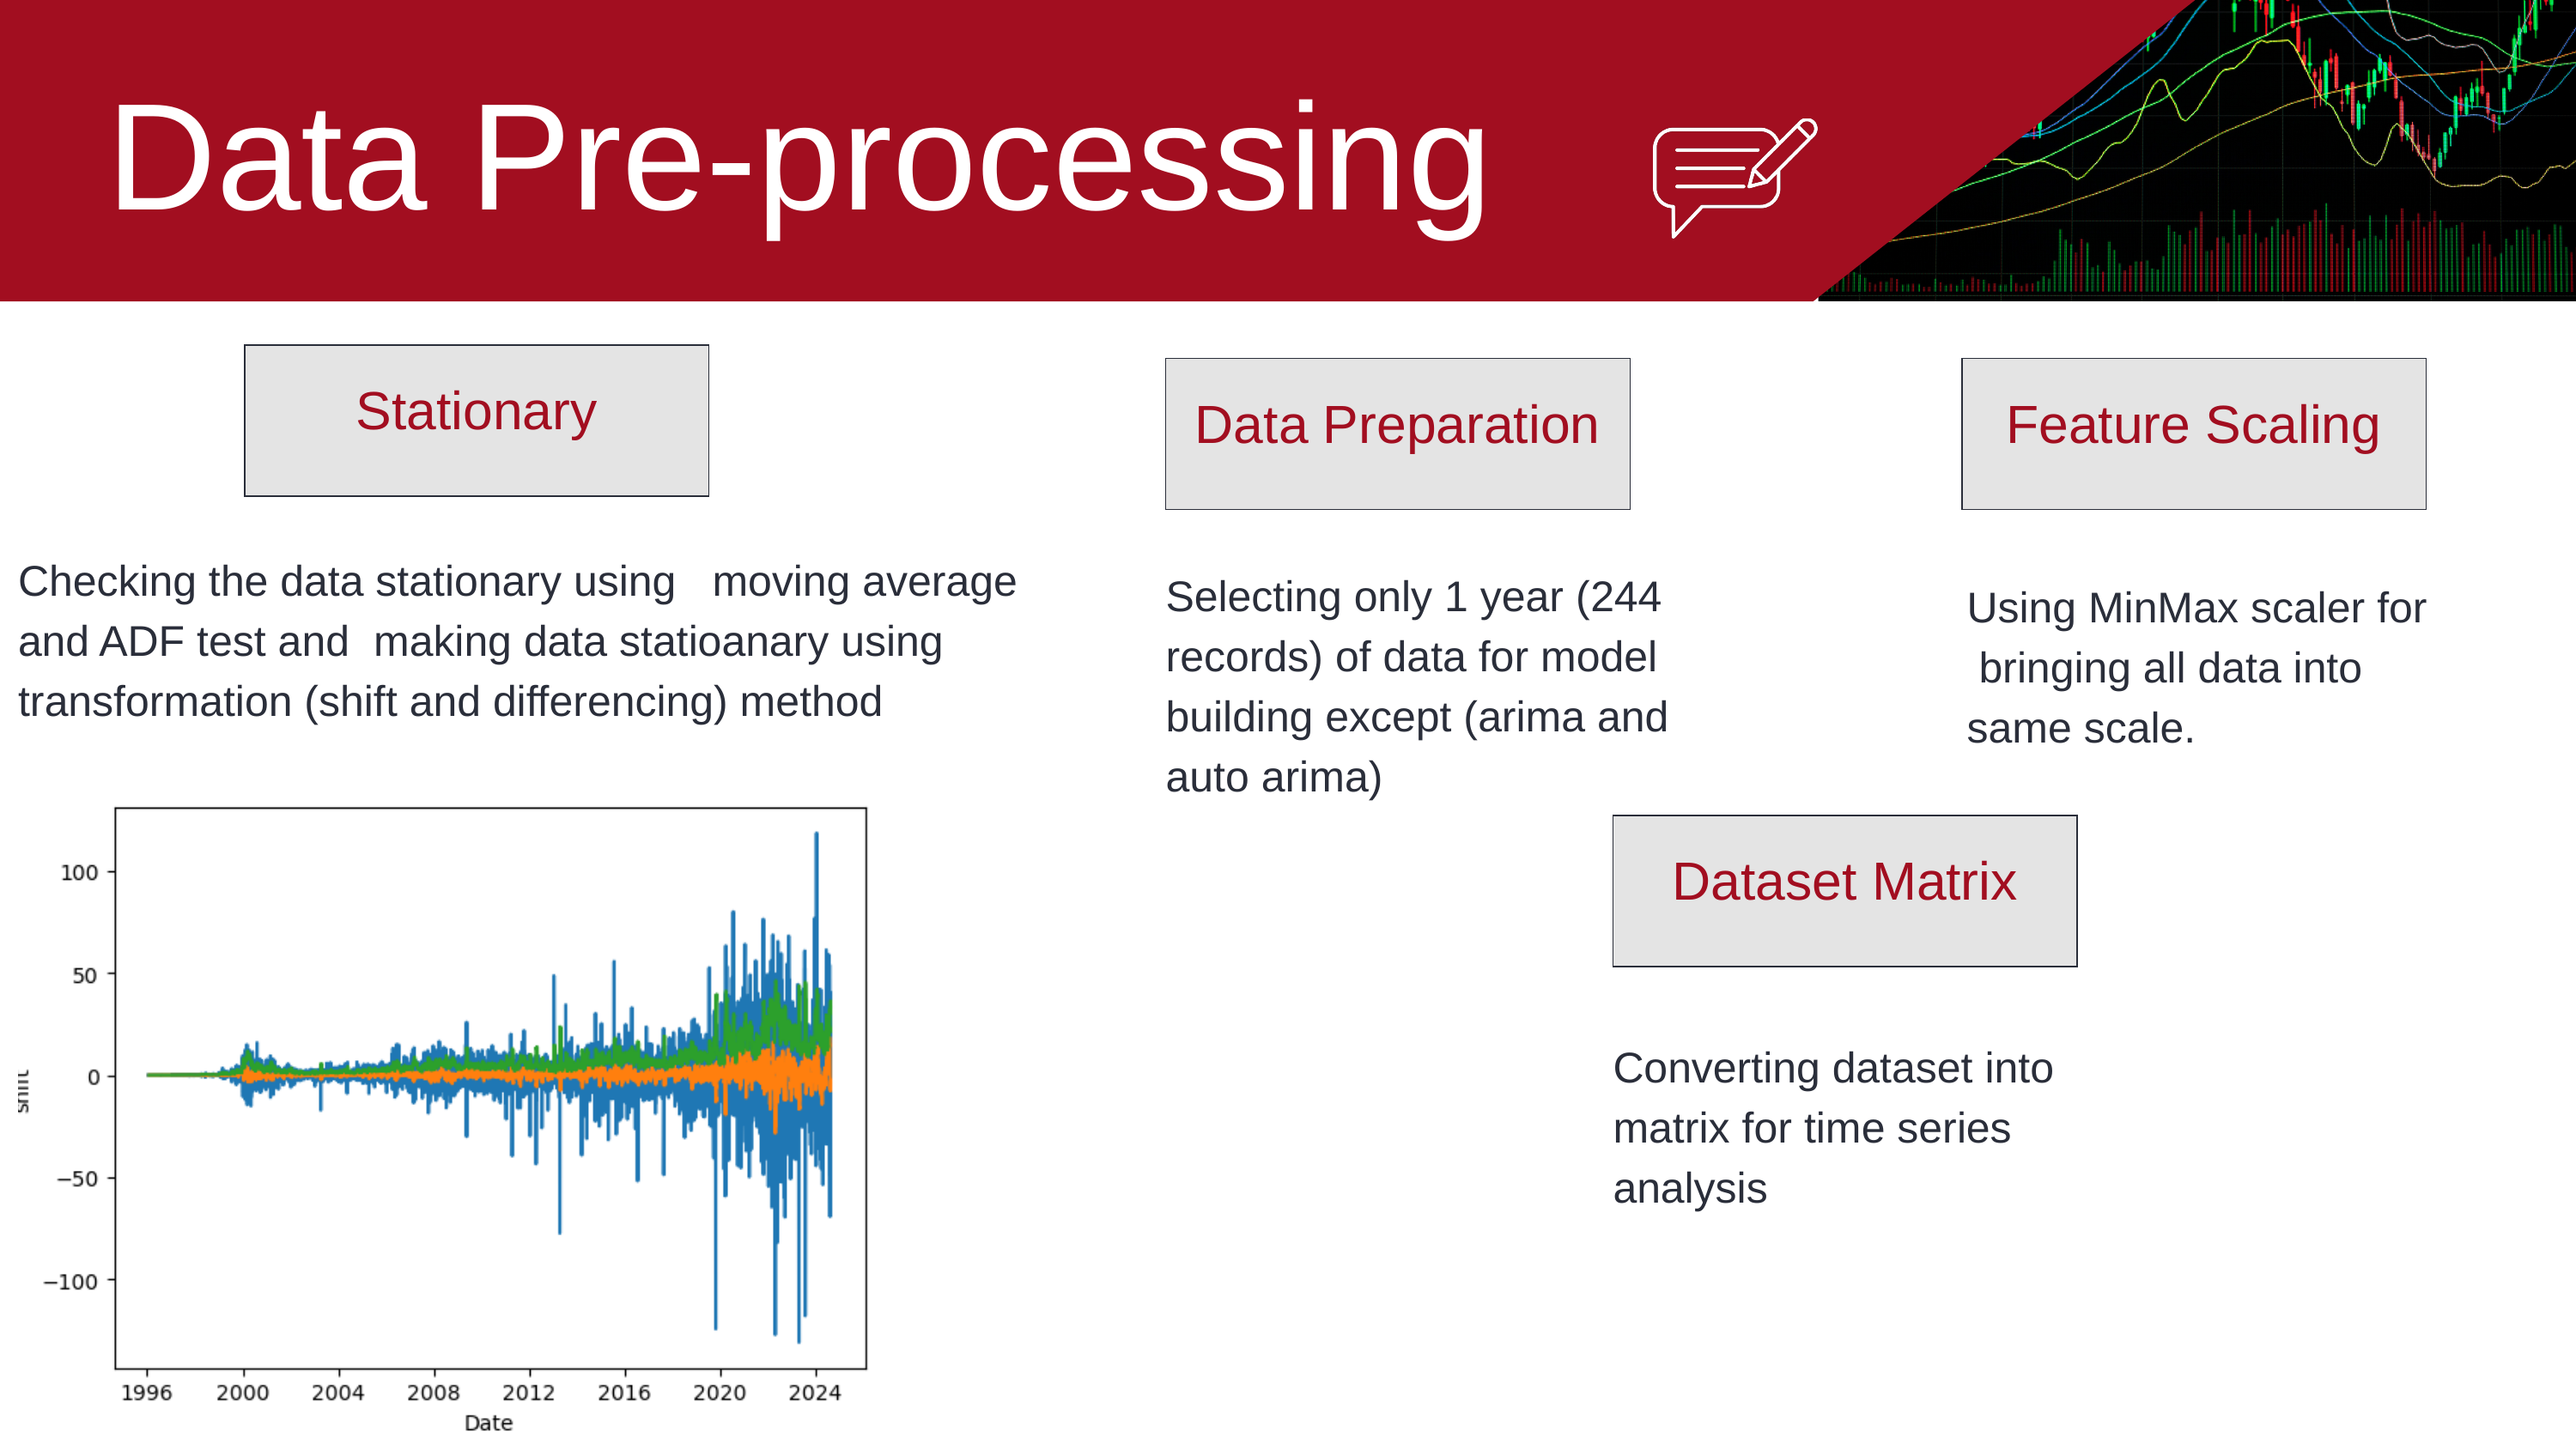

Data Pre-processing

Stationary

Data Preparation
Selecting only 1 year (244 records) of data for model building except (arima and auto arima)

Feature Scaling
Using MinMax scaler for  bringing all data into same scale.
Checking the data stationary using   moving average and ADF test and  making data statioanary using transformation (shift and differencing) method

Dataset Matrix
Converting dataset into matrix for time series analysis
Back to Agenda